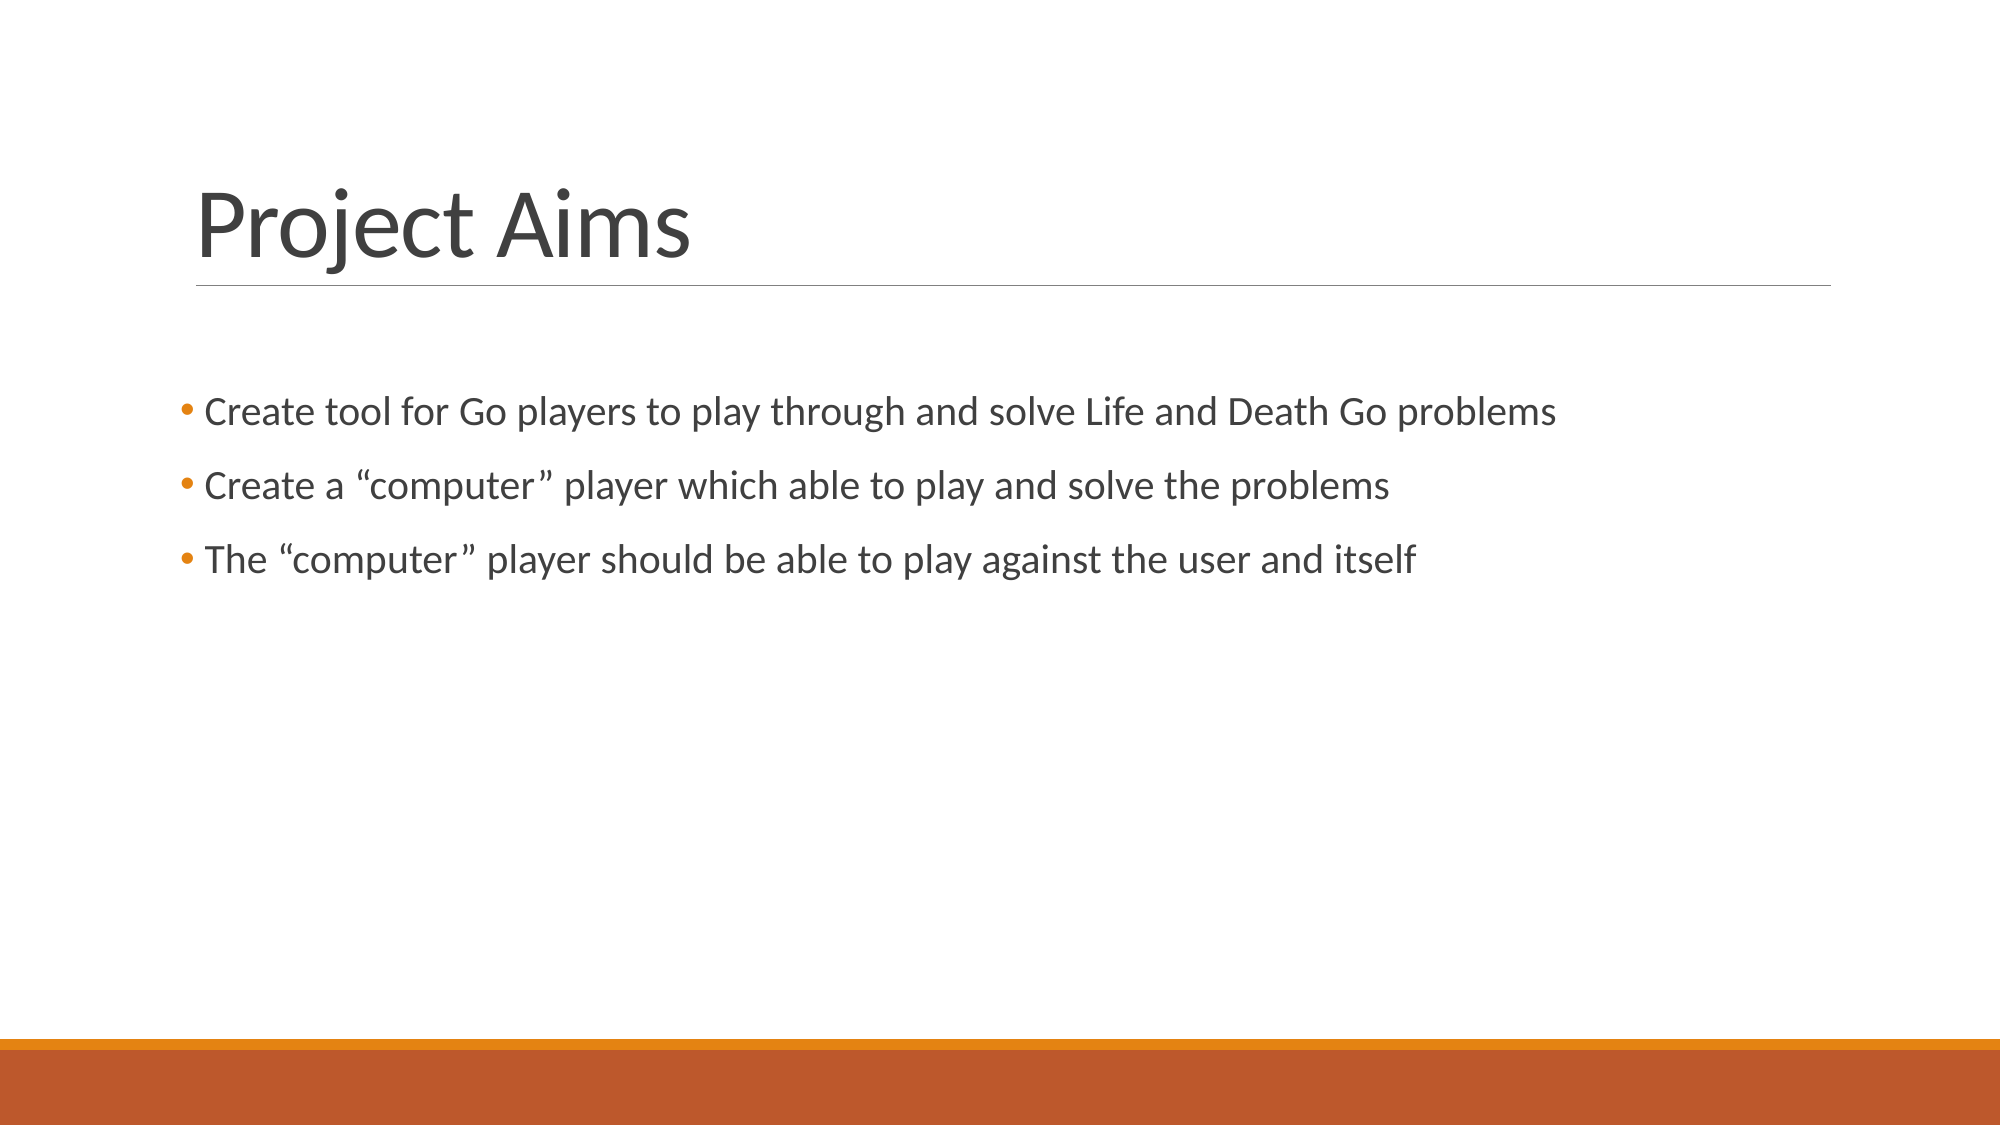

# Project Aims

 Create tool for Go players to play through and solve Life and Death Go problems
 Create a “computer” player which able to play and solve the problems
 The “computer” player should be able to play against the user and itself